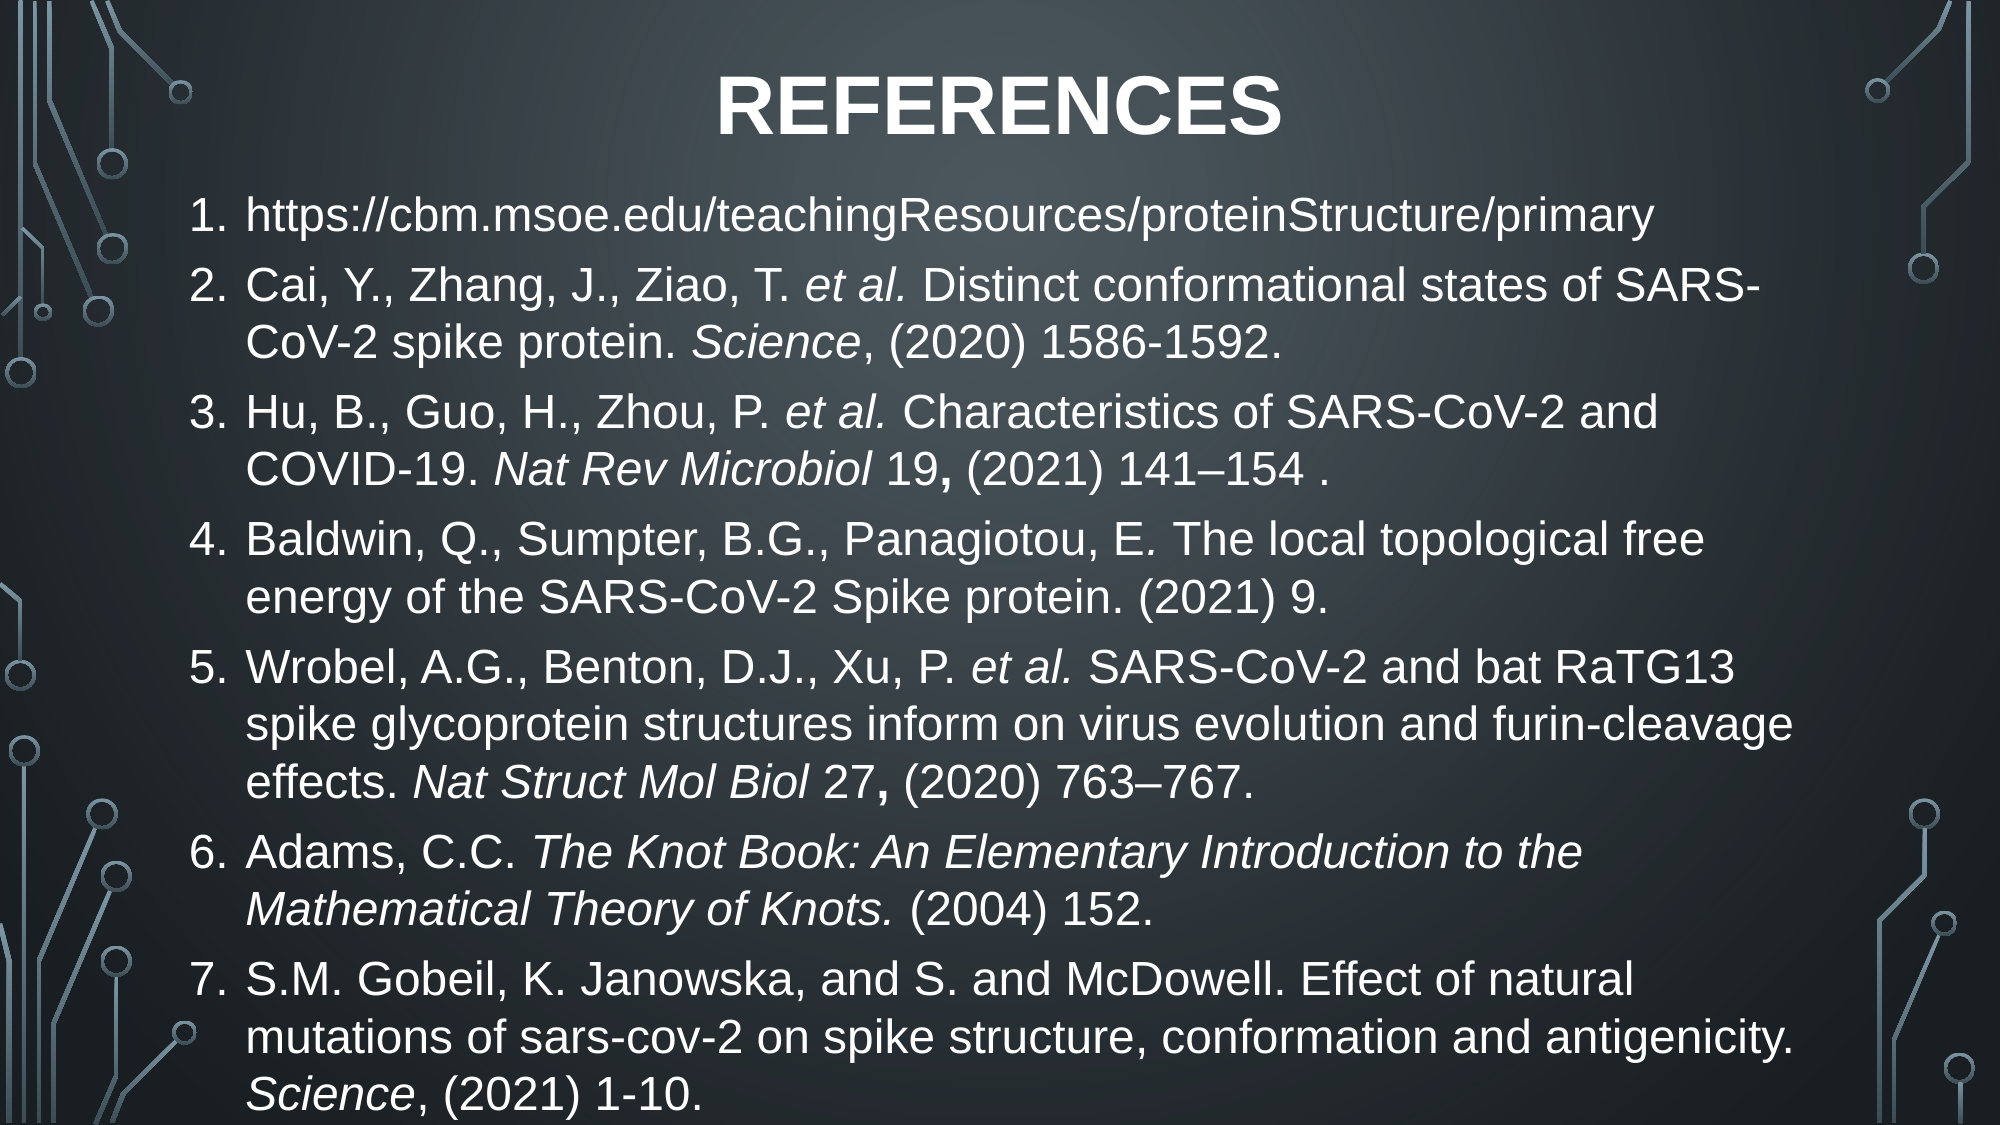

# References
https://cbm.msoe.edu/teachingResources/proteinStructure/primary
Cai, Y., Zhang, J., Ziao, T. et al. Distinct conformational states of SARS-CoV-2 spike protein. Science, (2020) 1586-1592.
Hu, B., Guo, H., Zhou, P. et al. Characteristics of SARS-CoV-2 and COVID-19. Nat Rev Microbiol 19, (2021) 141–154 .
Baldwin, Q., Sumpter, B.G., Panagiotou, E. The local topological free energy of the SARS-CoV-2 Spike protein. (2021) 9.
Wrobel, A.G., Benton, D.J., Xu, P. et al. SARS-CoV-2 and bat RaTG13 spike glycoprotein structures inform on virus evolution and furin-cleavage effects. Nat Struct Mol Biol 27, (2020) 763–767.
Adams, C.C. The Knot Book: An Elementary Introduction to the Mathematical Theory of Knots. (2004) 152.
S.M. Gobeil, K. Janowska, and S. and McDowell. Effect of natural mutations of sars-cov-2 on spike structure, conformation and antigenicity. Science, (2021) 1-10.